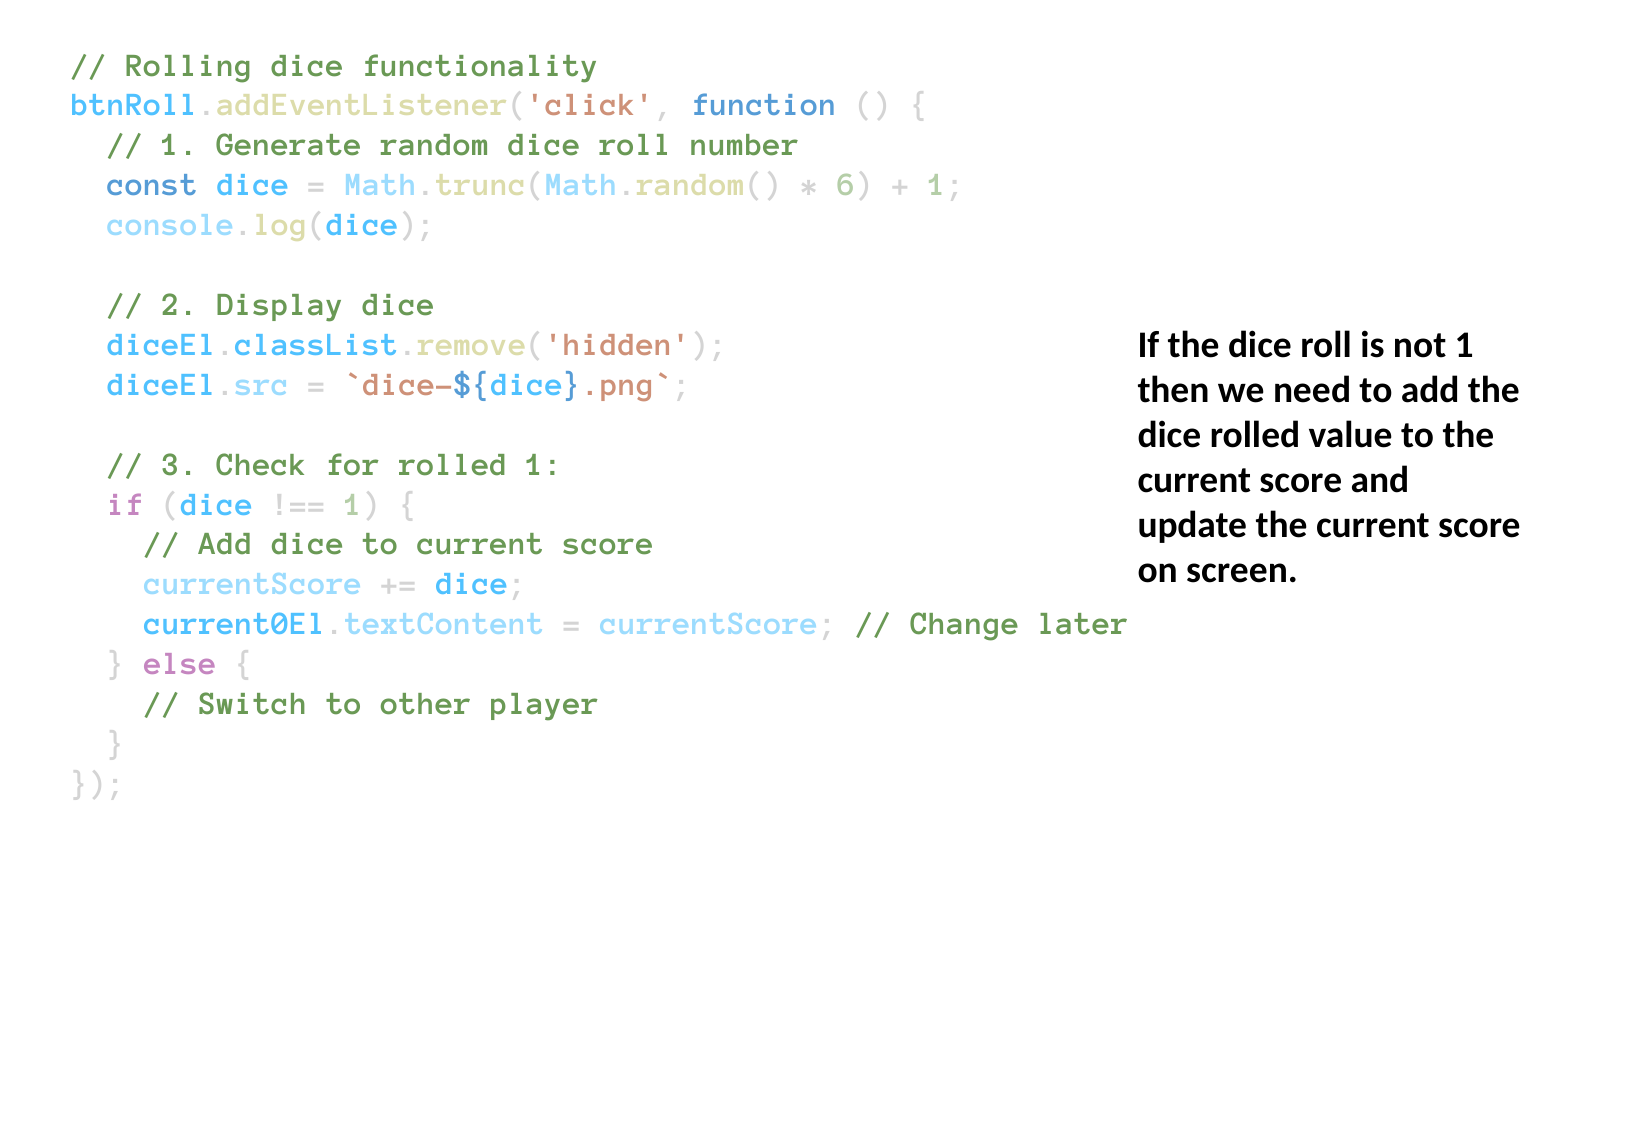

// Rolling dice functionality
btnRoll.addEventListener('click', function () {
  // 1. Generate random dice roll number
  const dice = Math.trunc(Math.random() * 6) + 1;
  console.log(dice);
  // 2. Display dice
  diceEl.classList.remove('hidden');
  diceEl.src = `dice-${dice}.png`;
  // 3. Check for rolled 1:
  if (dice !== 1) {
    // Add dice to current score
    currentScore += dice;
    current0El.textContent = currentScore; // Change later
  } else {
    // Switch to other player
  }
});

If the dice roll is not 1 then we need to add the dice rolled value to the current score and update the current score on screen.